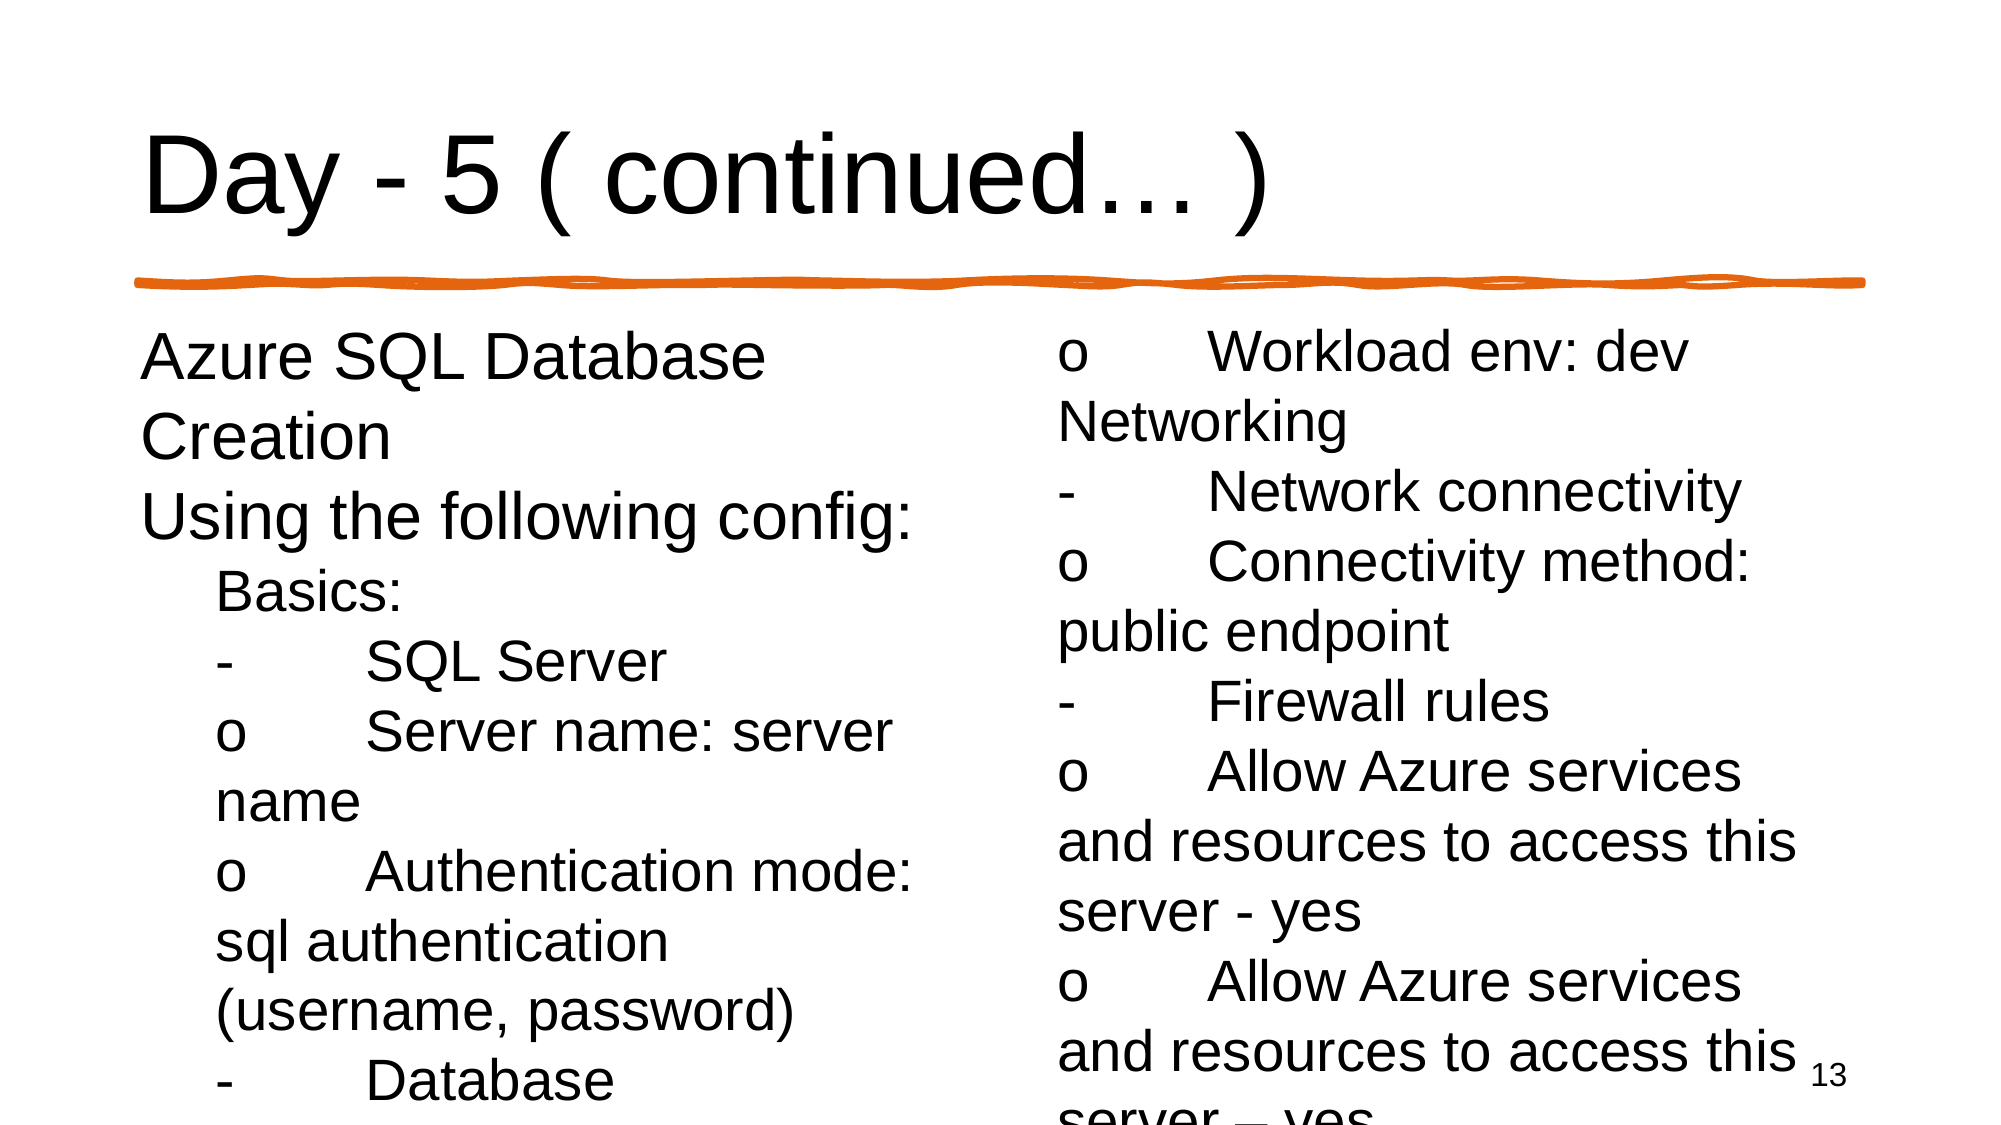

# Day - 5 ( continued… )
Azure SQL Database Creation
Using the following config:
Basics:
-	SQL Server
o	Server name: server name
o	Authentication mode: sql authentication (username, password)
-	Database
o	Name
o	Workload env: dev
Networking
-	Network connectivity
o	Connectivity method: public endpoint
-	Firewall rules
o	Allow Azure services and resources to access this server - yes
o	Allow Azure services and resources to access this server – yes
13